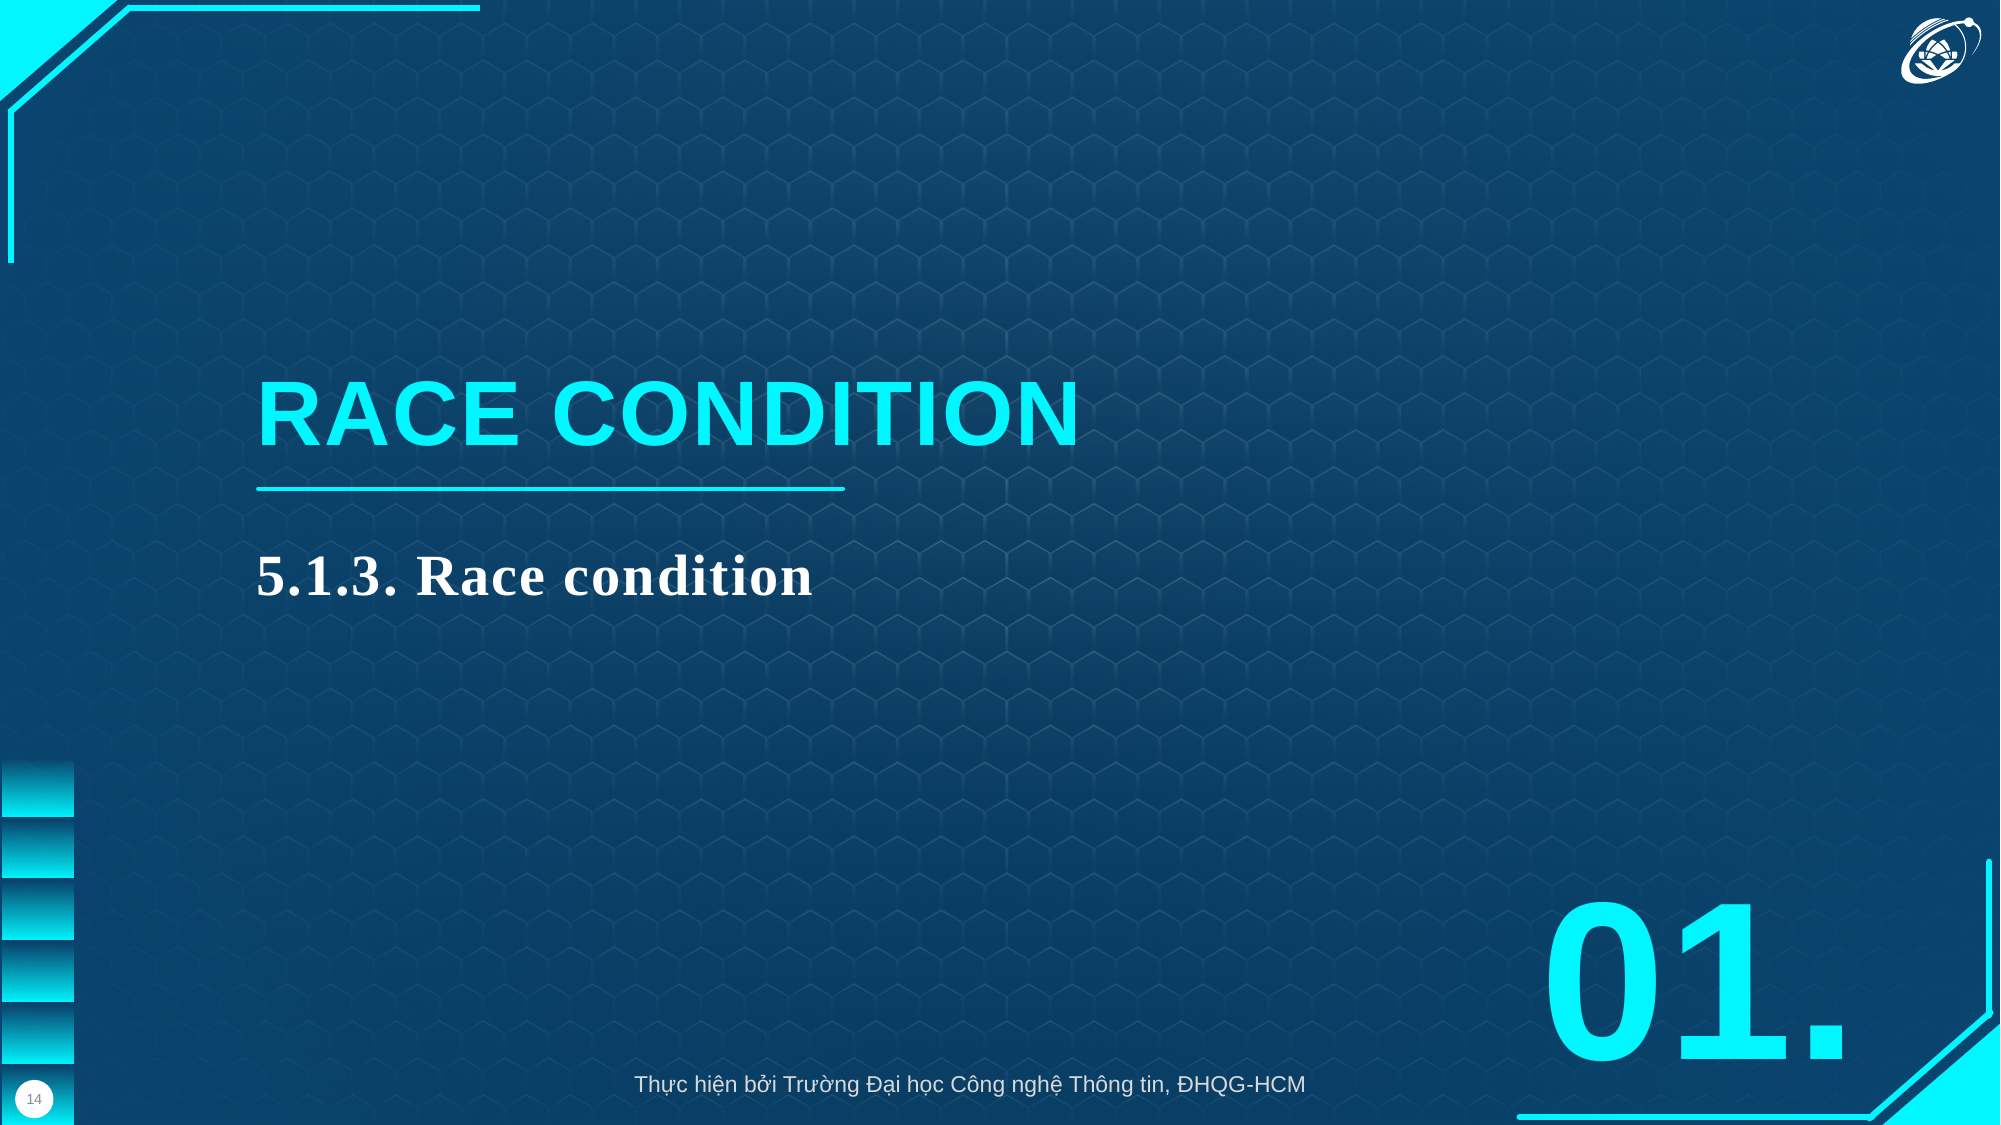

RACE CONDITION
5.1.3. Race condition
01.
Thực hiện bởi Trường Đại học Công nghệ Thông tin, ĐHQG-HCM
14